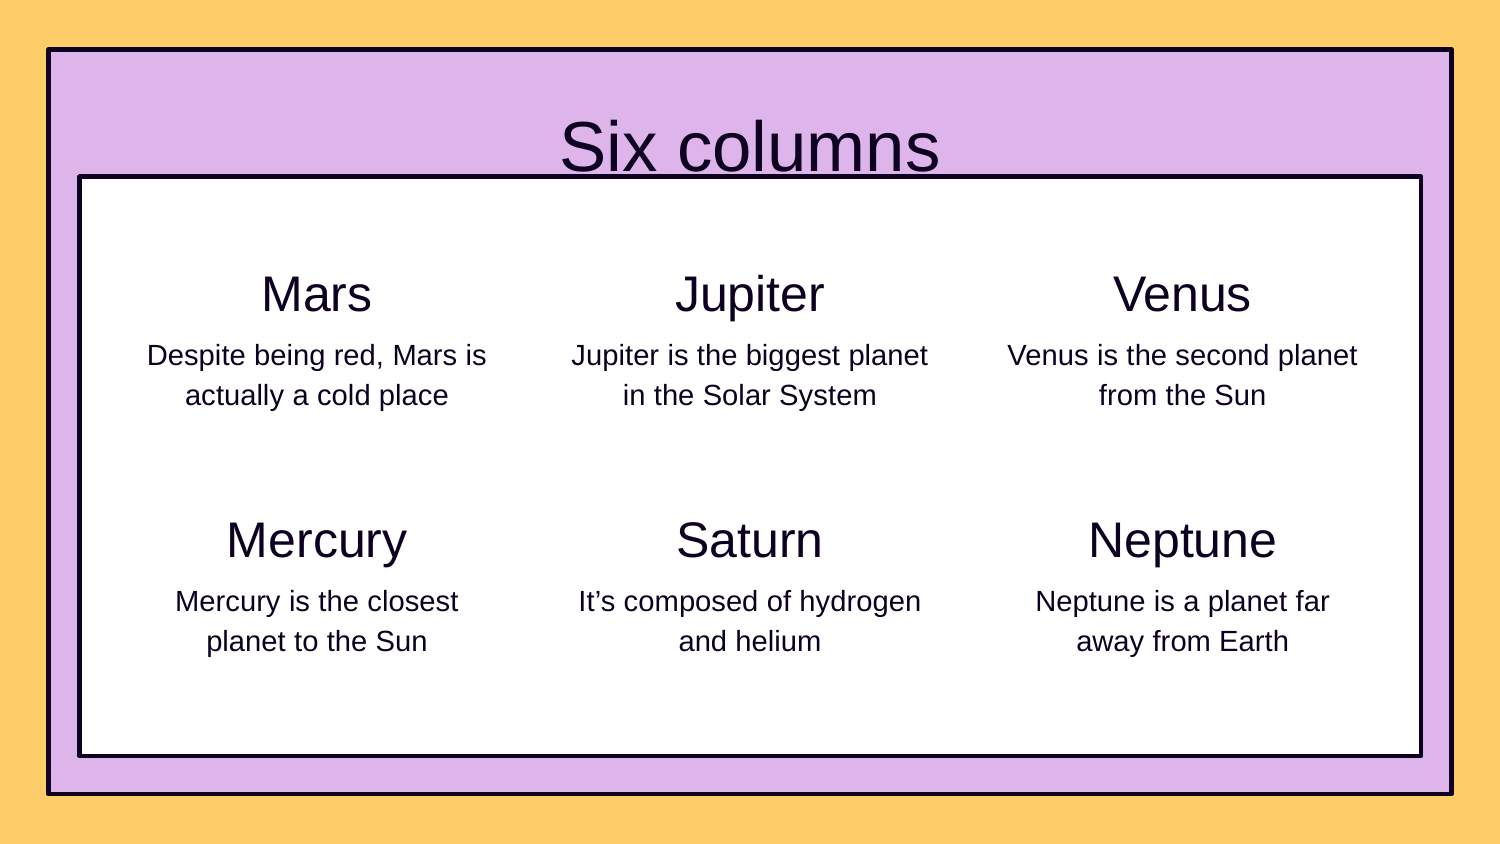

# Six columns
Mars
Jupiter
Venus
Despite being red, Mars is actually a cold place
Jupiter is the biggest planet in the Solar System
Venus is the second planet from the Sun
Mercury
Saturn
Neptune
Mercury is the closest planet to the Sun
It’s composed of hydrogen and helium
Neptune is a planet far away from Earth